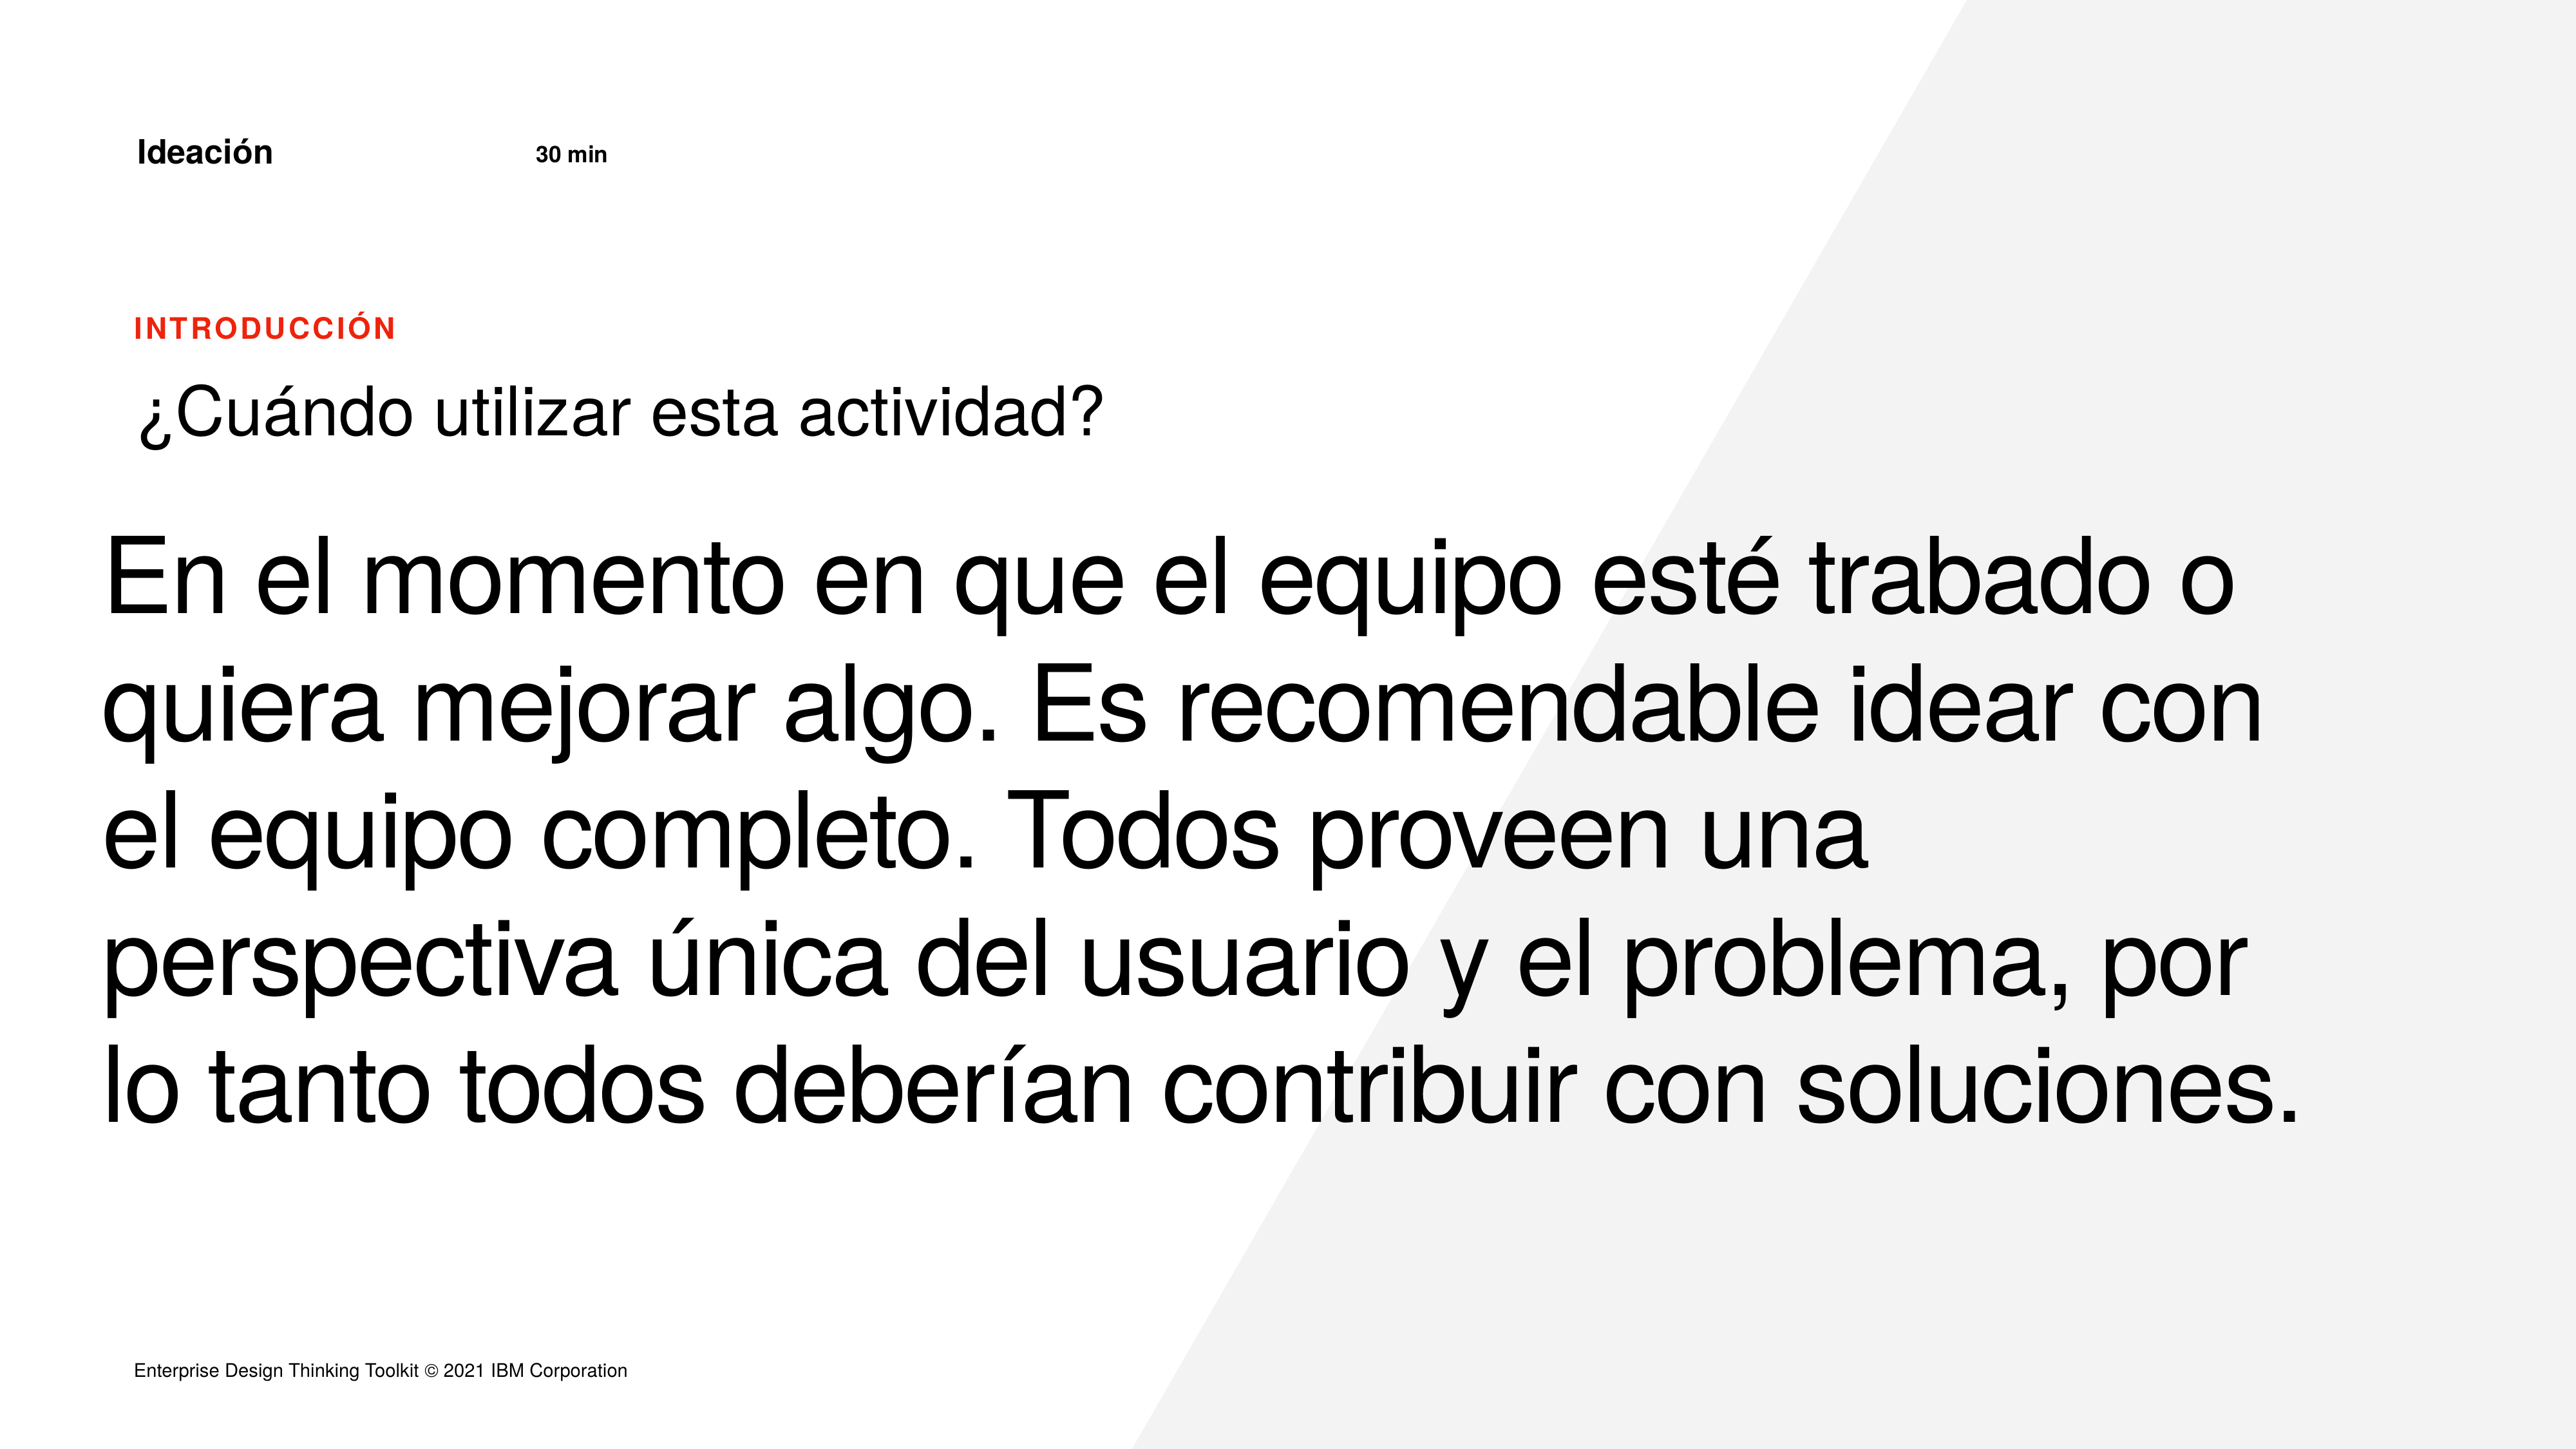

Ideación
30 min
IntroducciÓn
¿Cuándo utilizar esta actividad?
En el momento en que el equipo esté trabado o quiera mejorar algo. Es recomendable idear con el equipo completo. Todos proveen una perspectiva única del usuario y el problema, por lo tanto todos deberían contribuir con soluciones.
Enterprise Design Thinking Toolkit © 2021 IBM Corporation